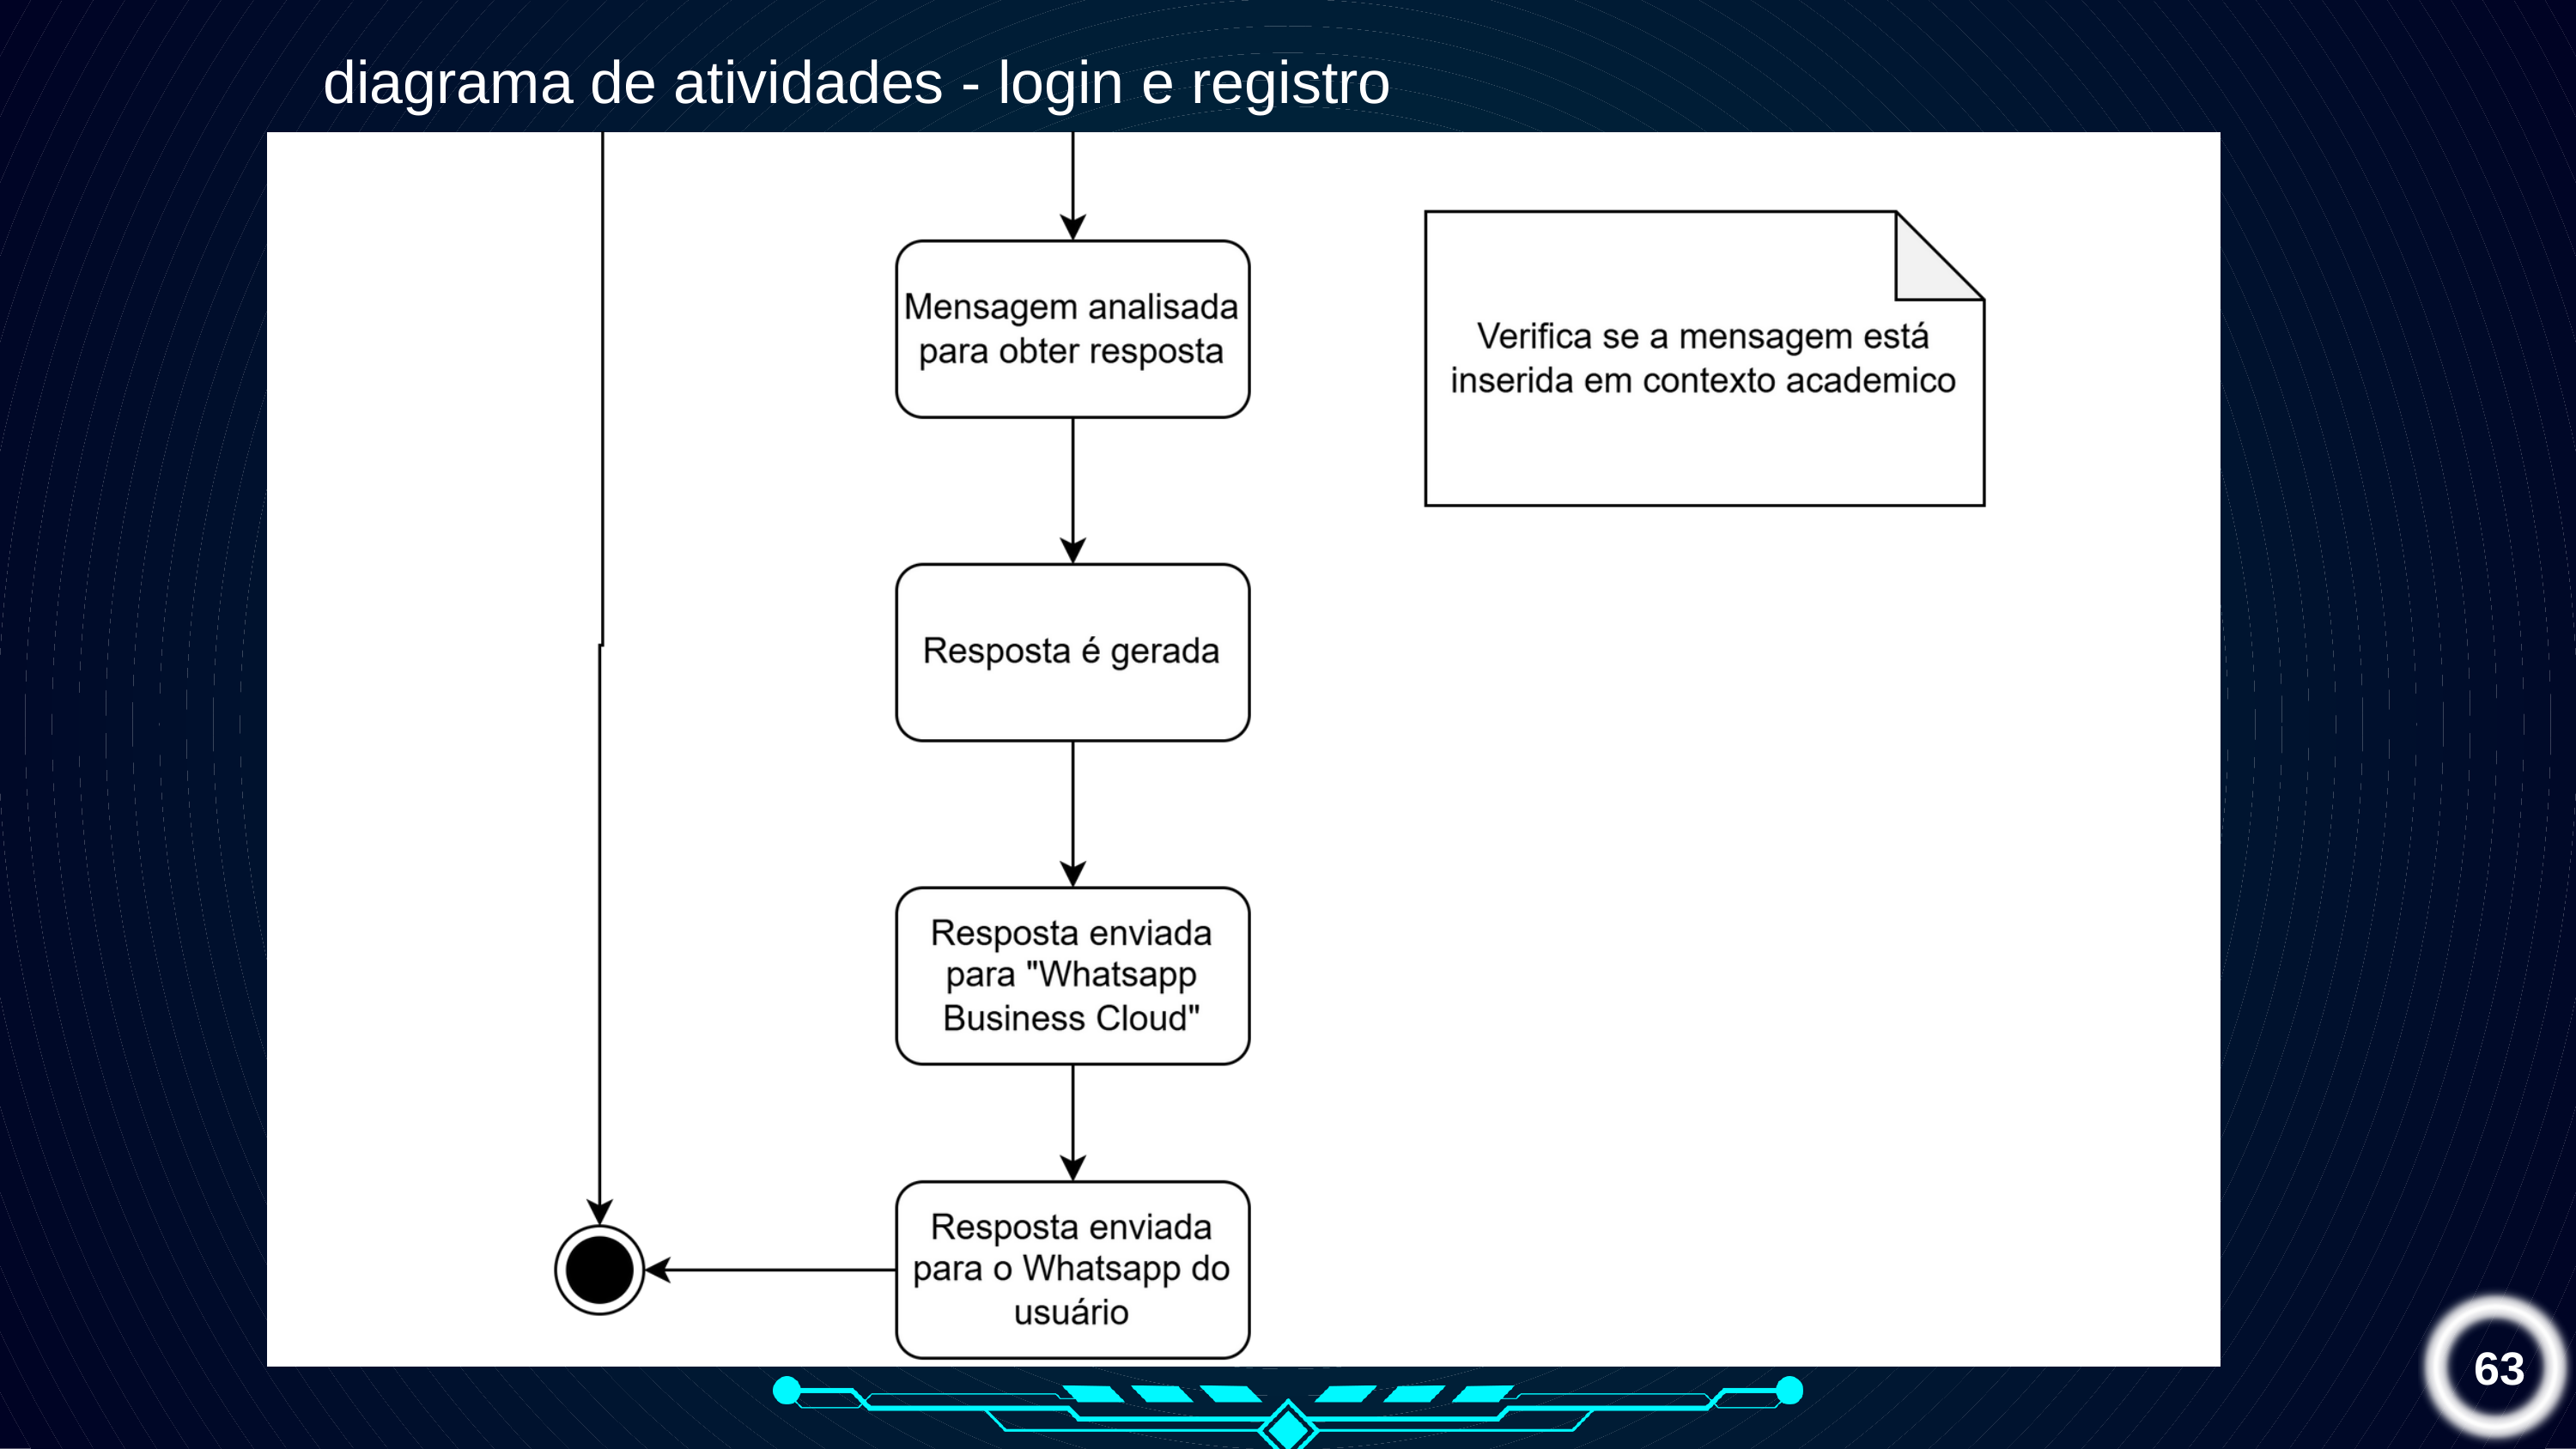

diagrama de atividades - login e registro

63